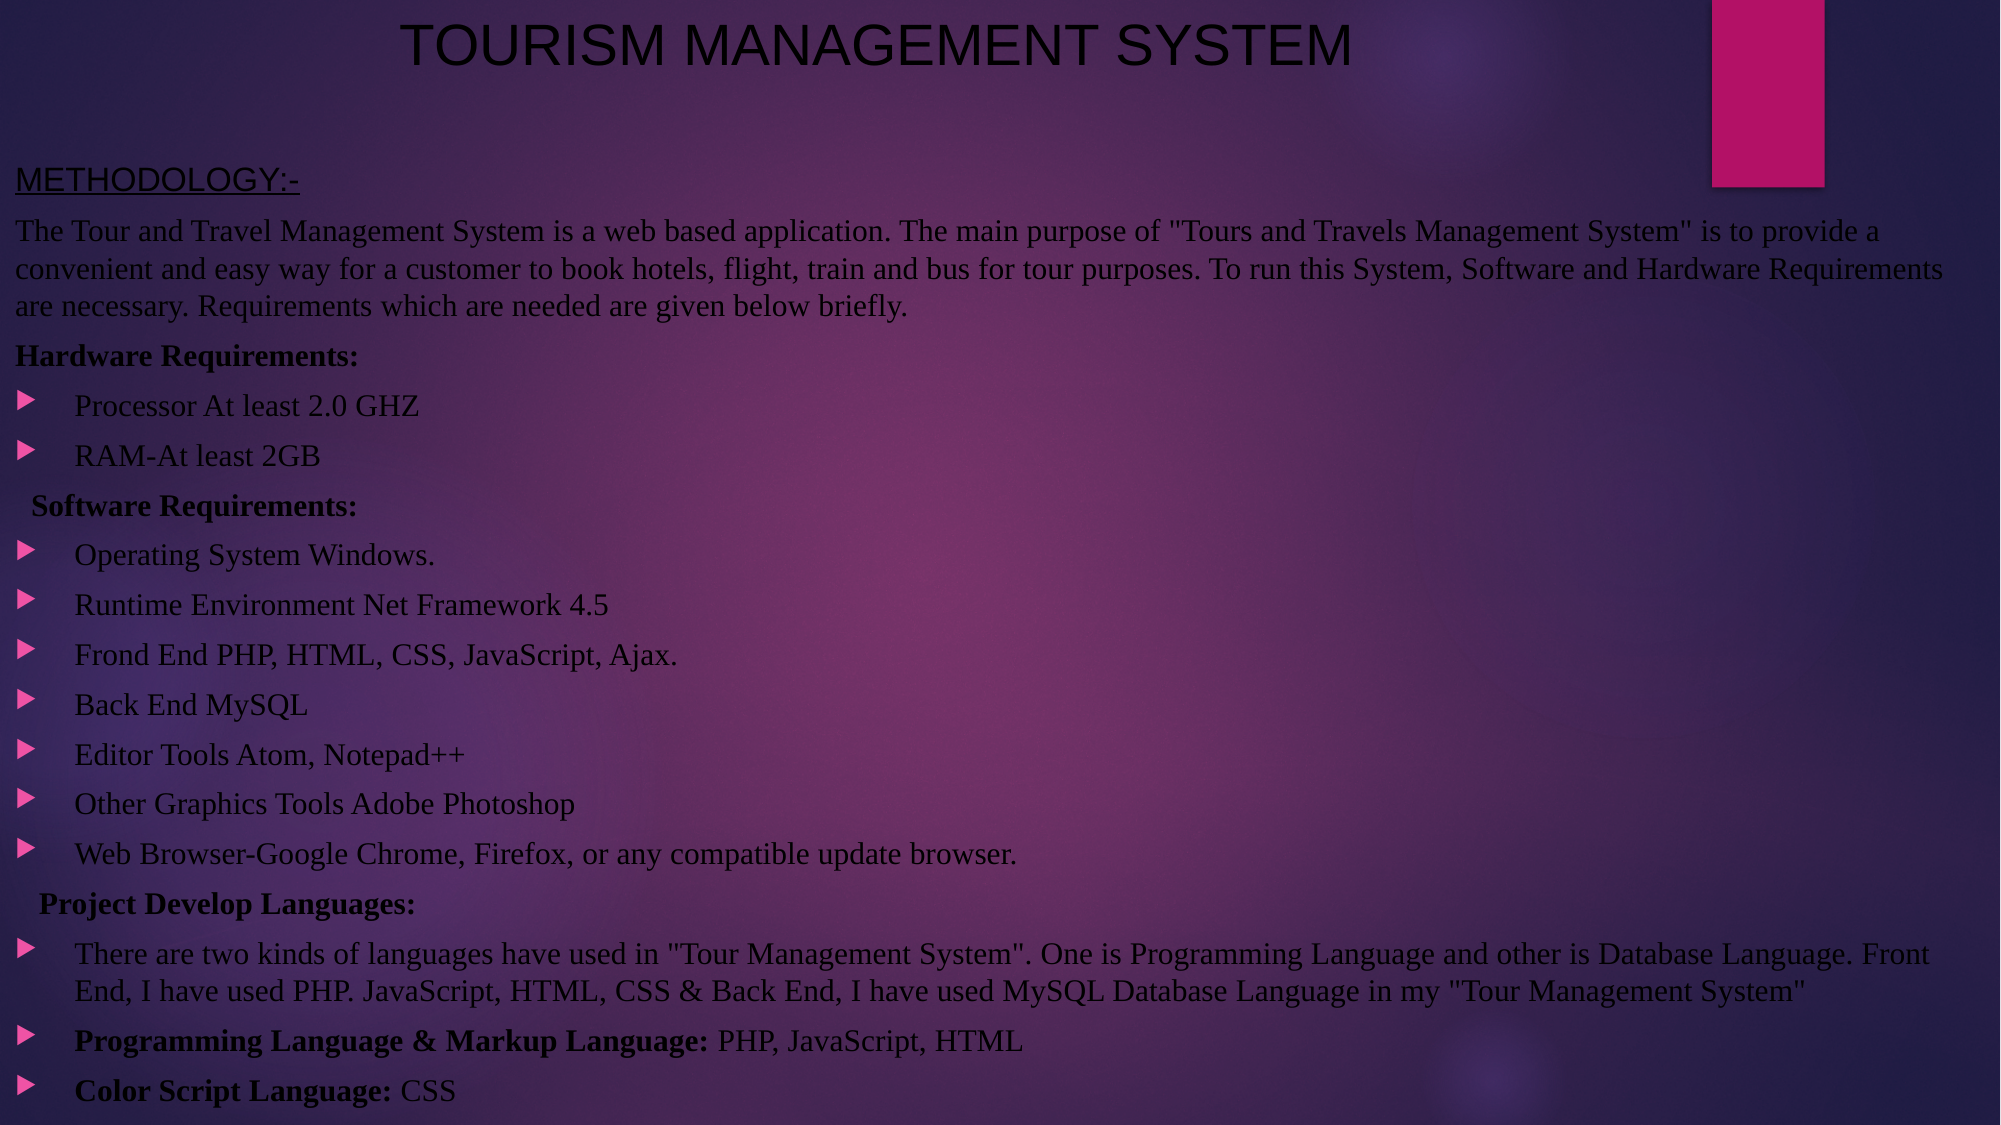

# TOURISM MANAGEMENT SYSTEM
METHODOLOGY:-
The Tour and Travel Management System is a web based application. The main purpose of "Tours and Travels Management System" is to provide a convenient and easy way for a customer to book hotels, flight, train and bus for tour purposes. To run this System, Software and Hardware Requirements are necessary. Requirements which are needed are given below briefly.
Hardware Requirements:
Processor At least 2.0 GHZ
RAM-At least 2GB
  Software Requirements:
Operating System Windows.
Runtime Environment Net Framework 4.5
Frond End PHP, HTML, CSS, JavaScript, Ajax.
Back End MySQL
Editor Tools Atom, Notepad++
Other Graphics Tools Adobe Photoshop
Web Browser-Google Chrome, Firefox, or any compatible update browser.
   Project Develop Languages:
There are two kinds of languages have used in "Tour Management System". One is Programming Language and other is Database Language. Front End, I have used PHP. JavaScript, HTML, CSS & Back End, I have used MySQL Database Language in my "Tour Management System"
Programming Language & Markup Language: PHP, JavaScript, HTML
Color Script Language: CSS